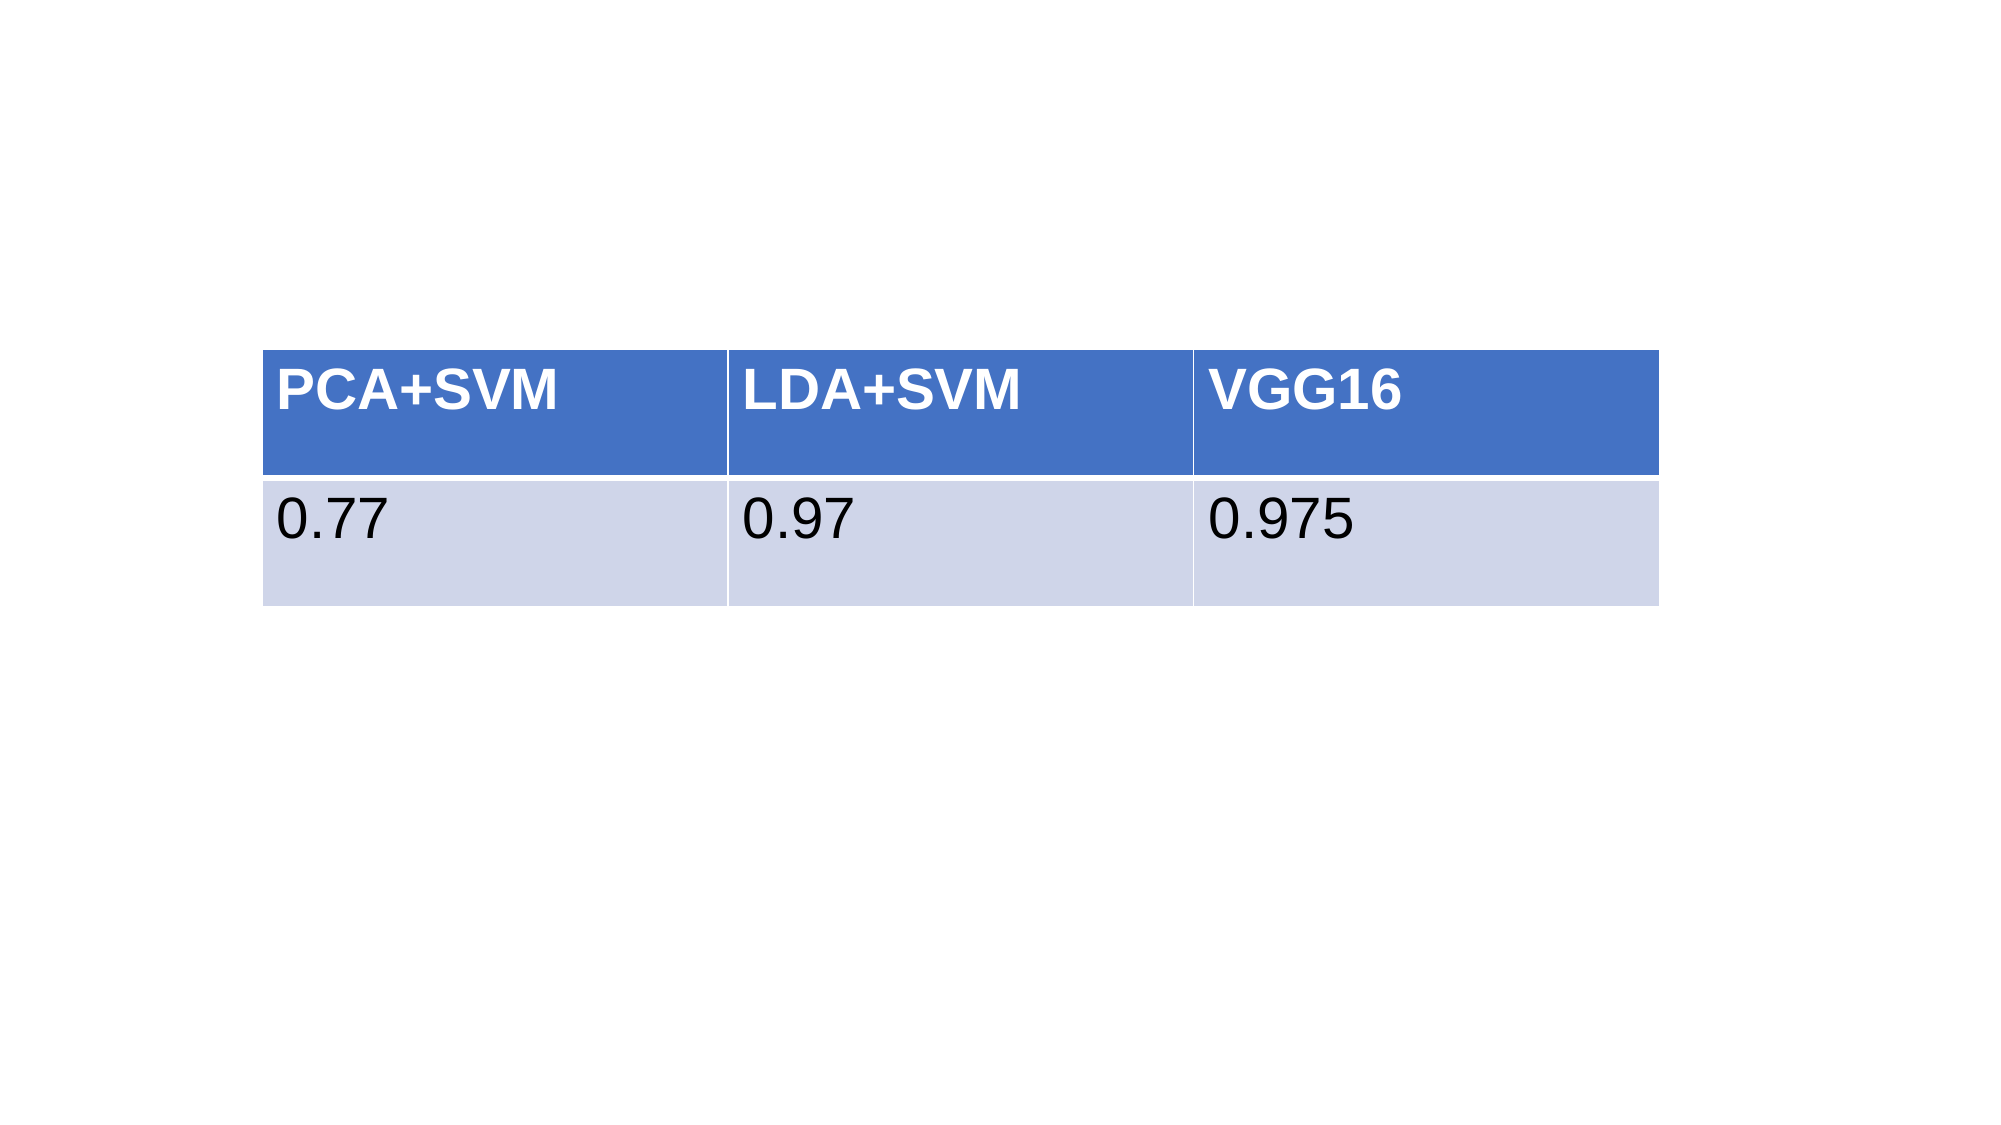

| PCA+SVM | LDA+SVM | VGG16 |
| --- | --- | --- |
| 0.77 | 0.97 | 0.975 |